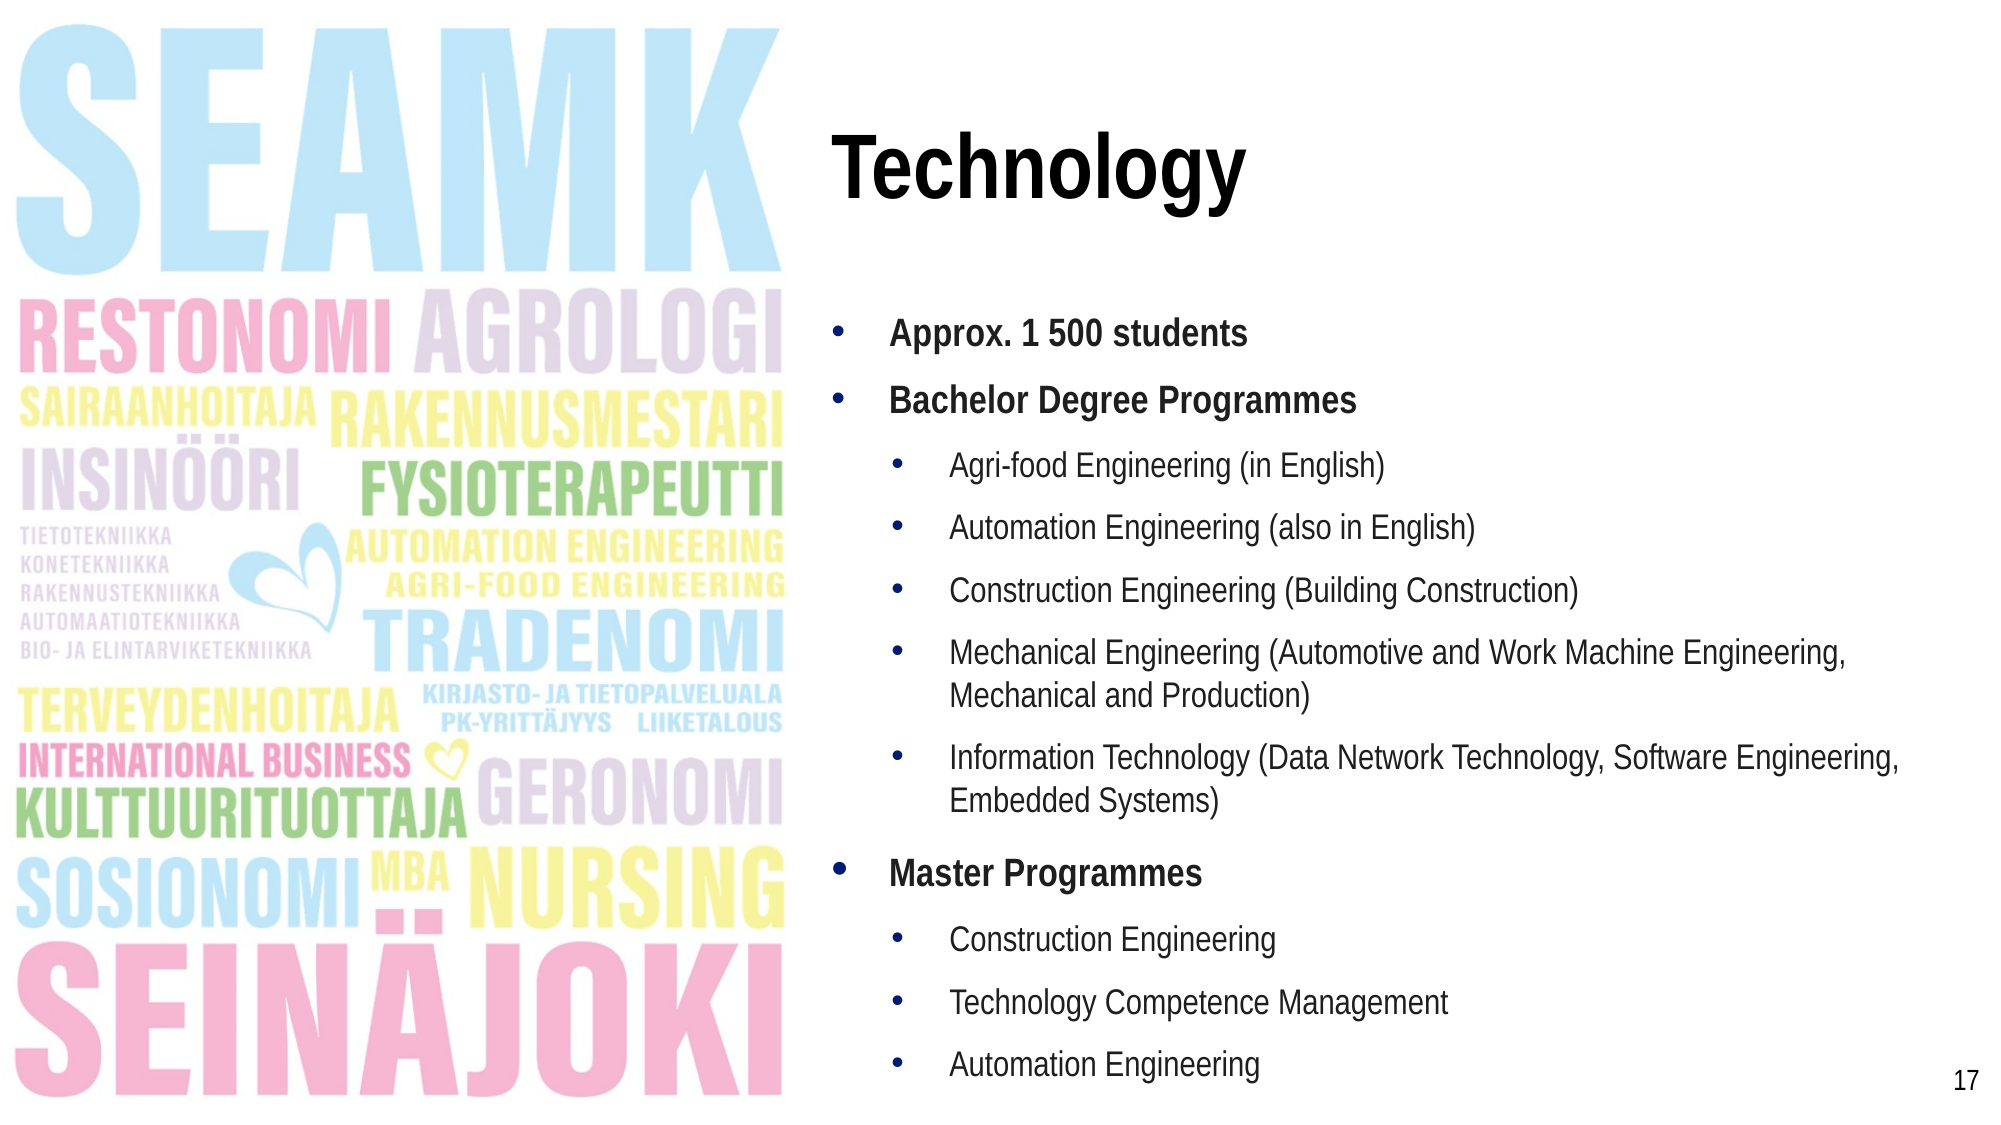

# Technology
Approx. 1 500 students​
Bachelor Degree Programmes​
Agri-food Engineering (in English)
Automation Engineering (also in English)​
Construction Engineering (Building Construction)​
Mechanical Engineering (Automotive and Work Machine Engineering,​ Mechanical and Production)​
Information Technology (Data Network ​Technology, Software Engineering,​ Embedded Systems)​
​Master Programmes​
Construction Engineering​
Technology Competence Management​
Automation Engineering